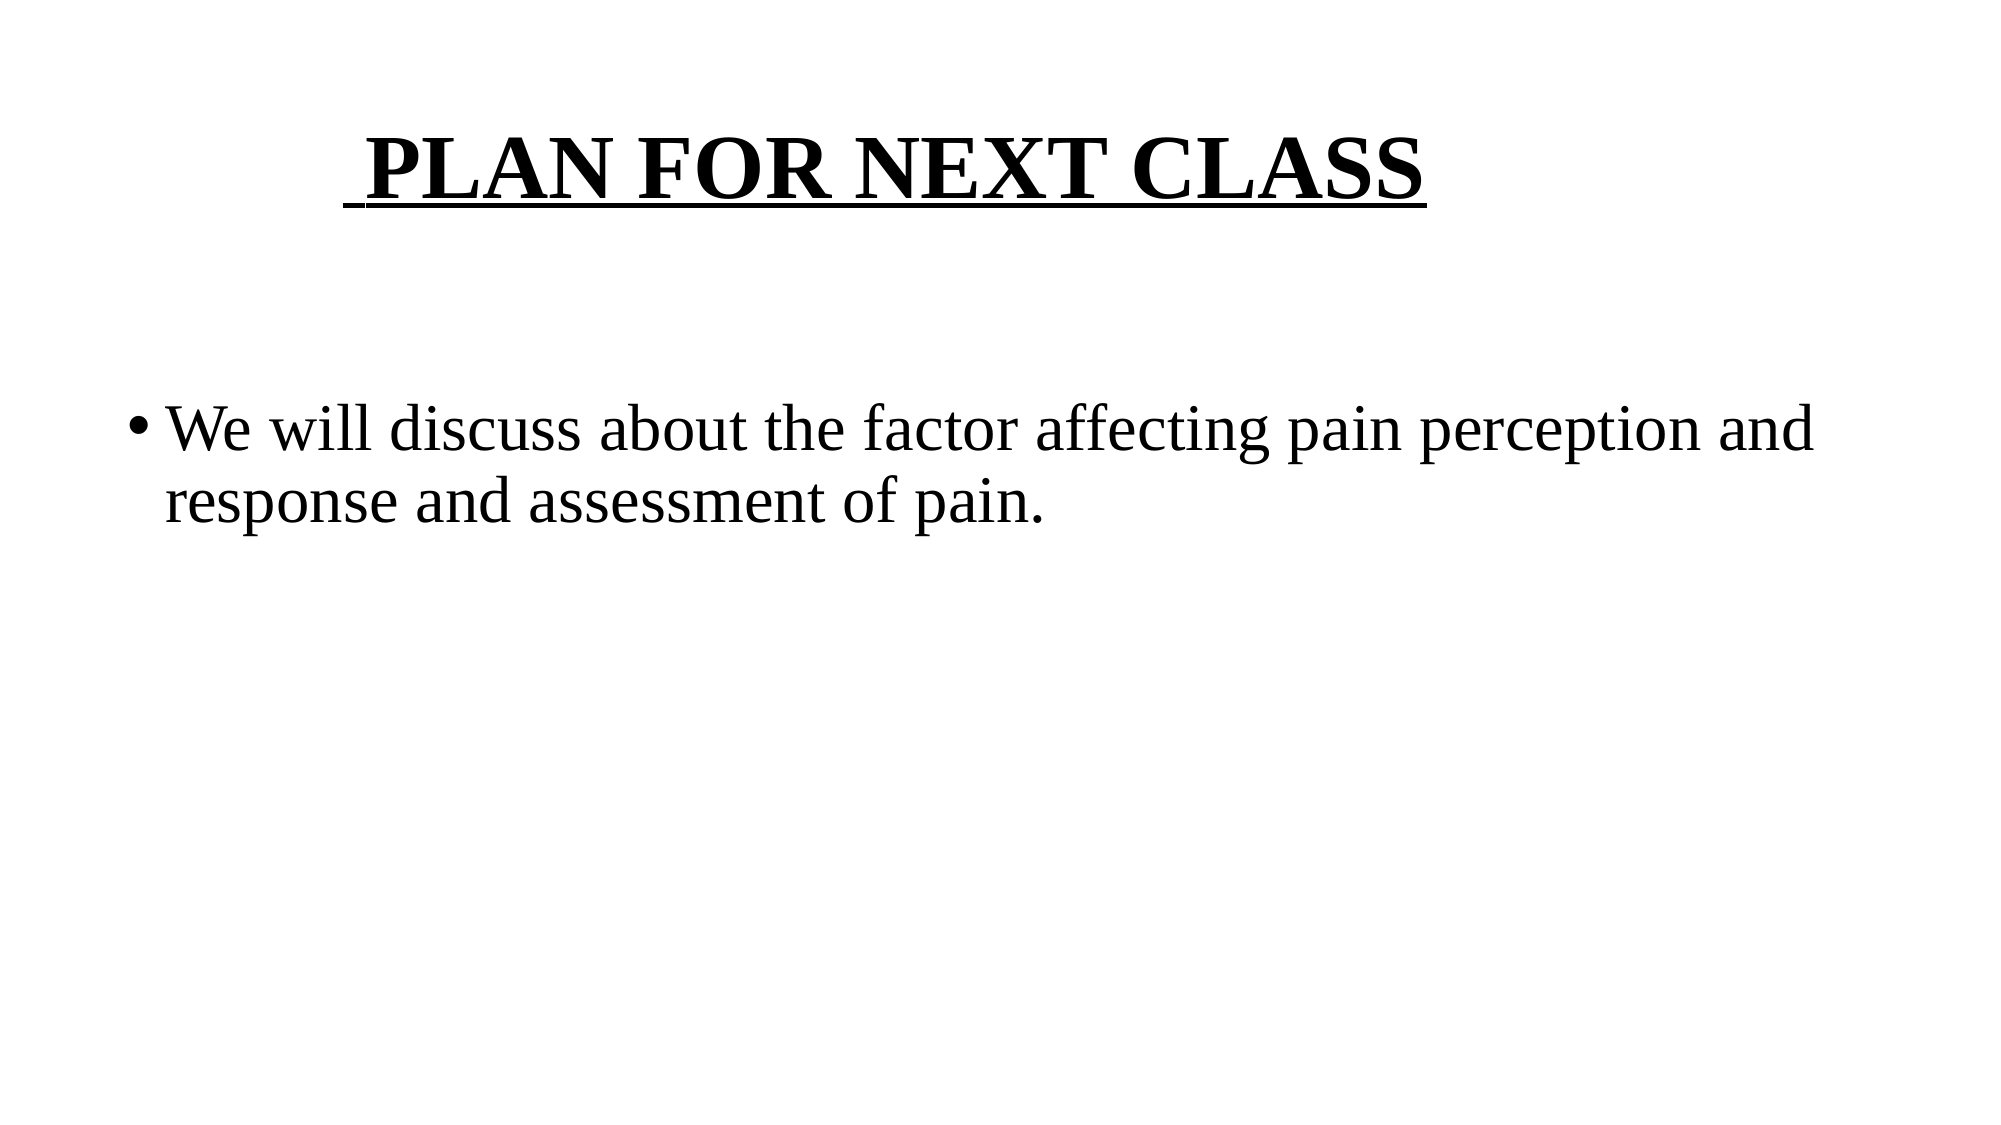

# PLAN FOR NEXT CLASS
We will discuss about the factor affecting pain perception and response and assessment of pain.